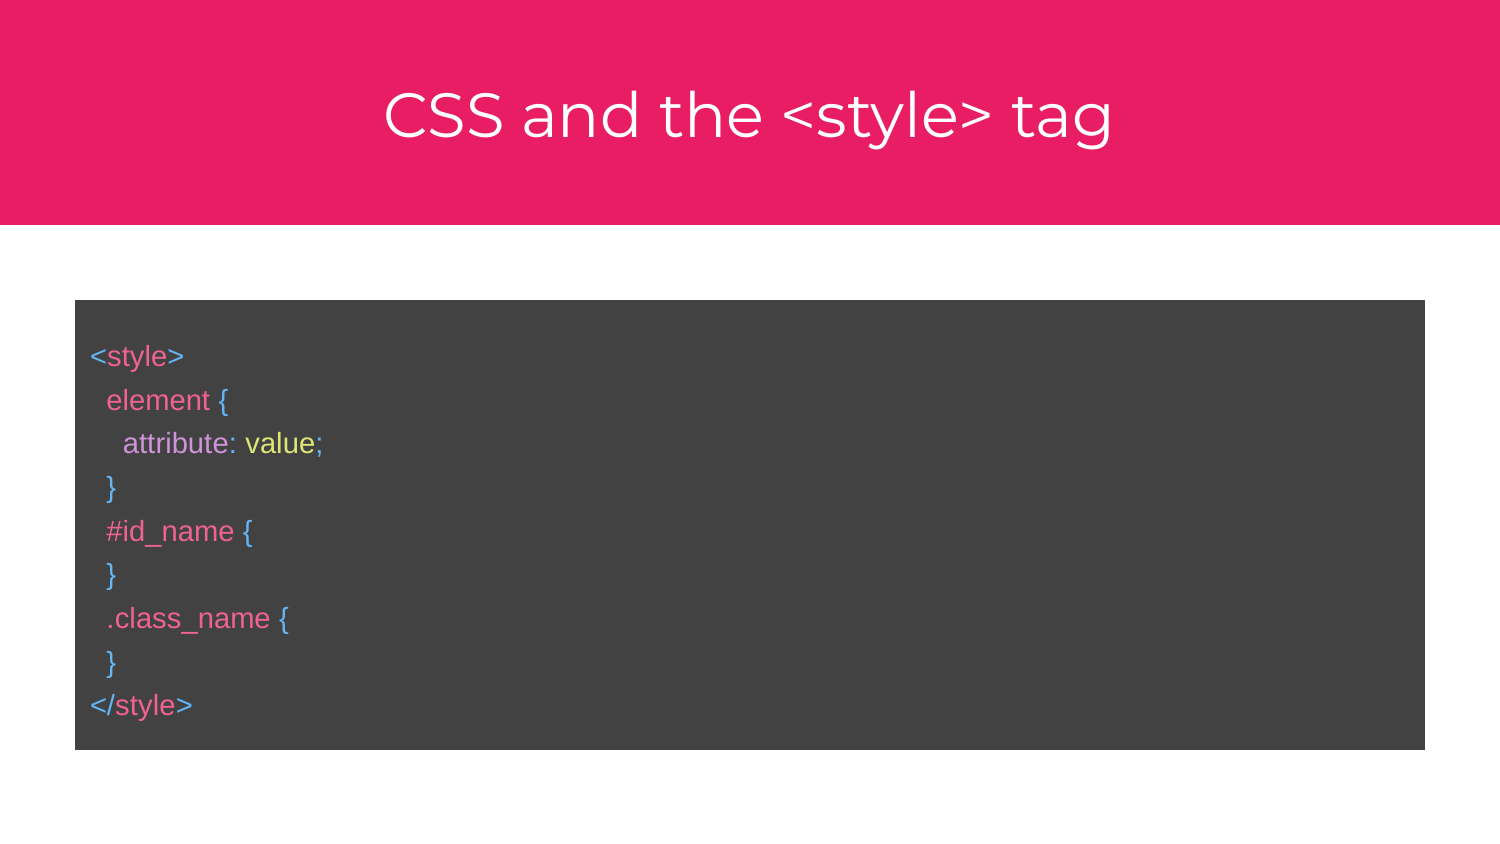

# CSS and the <style> tag
<style>
  element {
    attribute: value;
  }
  #id_name {
  }
  .class_name {
  }
</style>